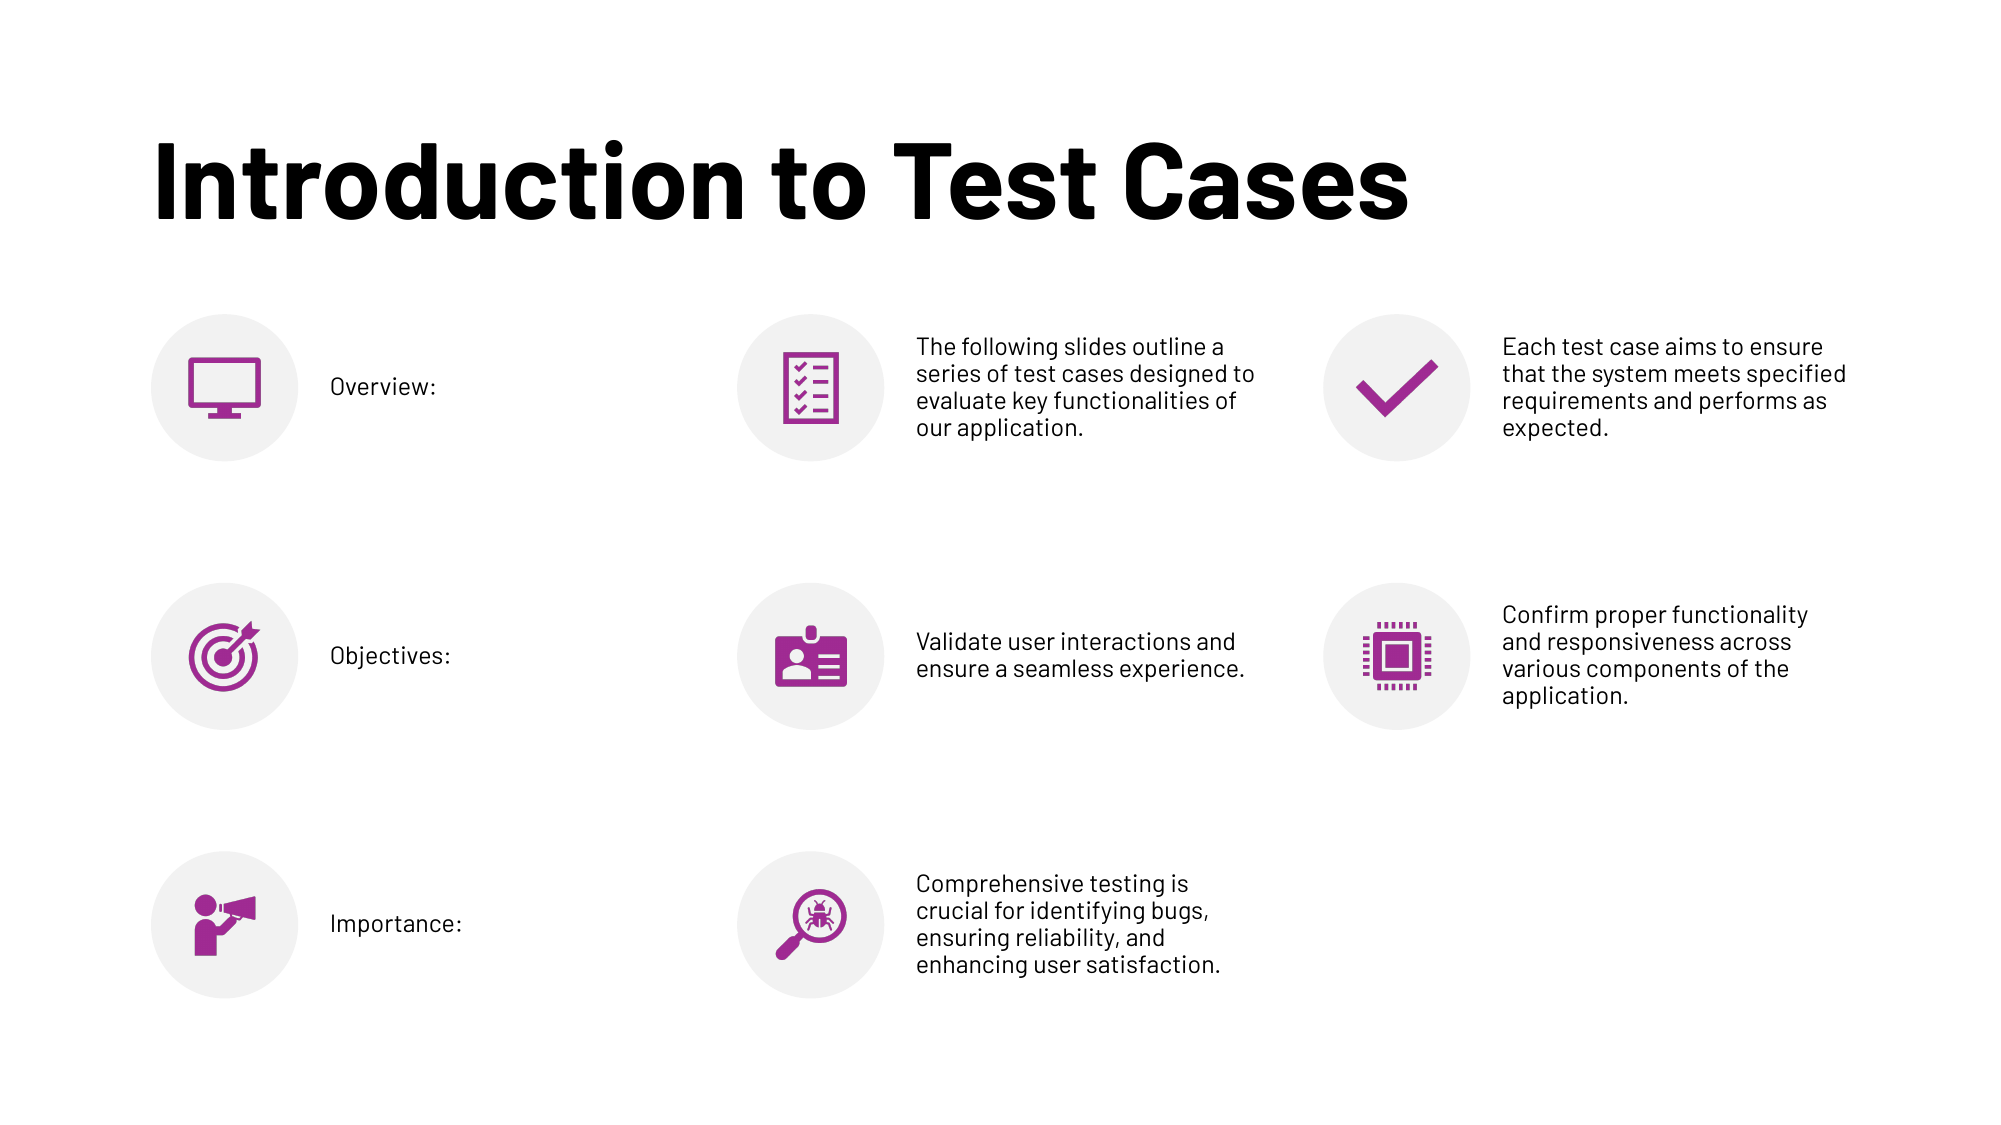

# Introduction to Test Cases
Overview:
The following slides outline a series of test cases designed to evaluate key functionalities of our application.
Each test case aims to ensure that the system meets specified requirements and performs as expected.
Objectives:
Validate user interactions and ensure a seamless experience.
Confirm proper functionality and responsiveness across various components of the application.
Importance:
Comprehensive testing is crucial for identifying bugs, ensuring reliability, and enhancing user satisfaction.